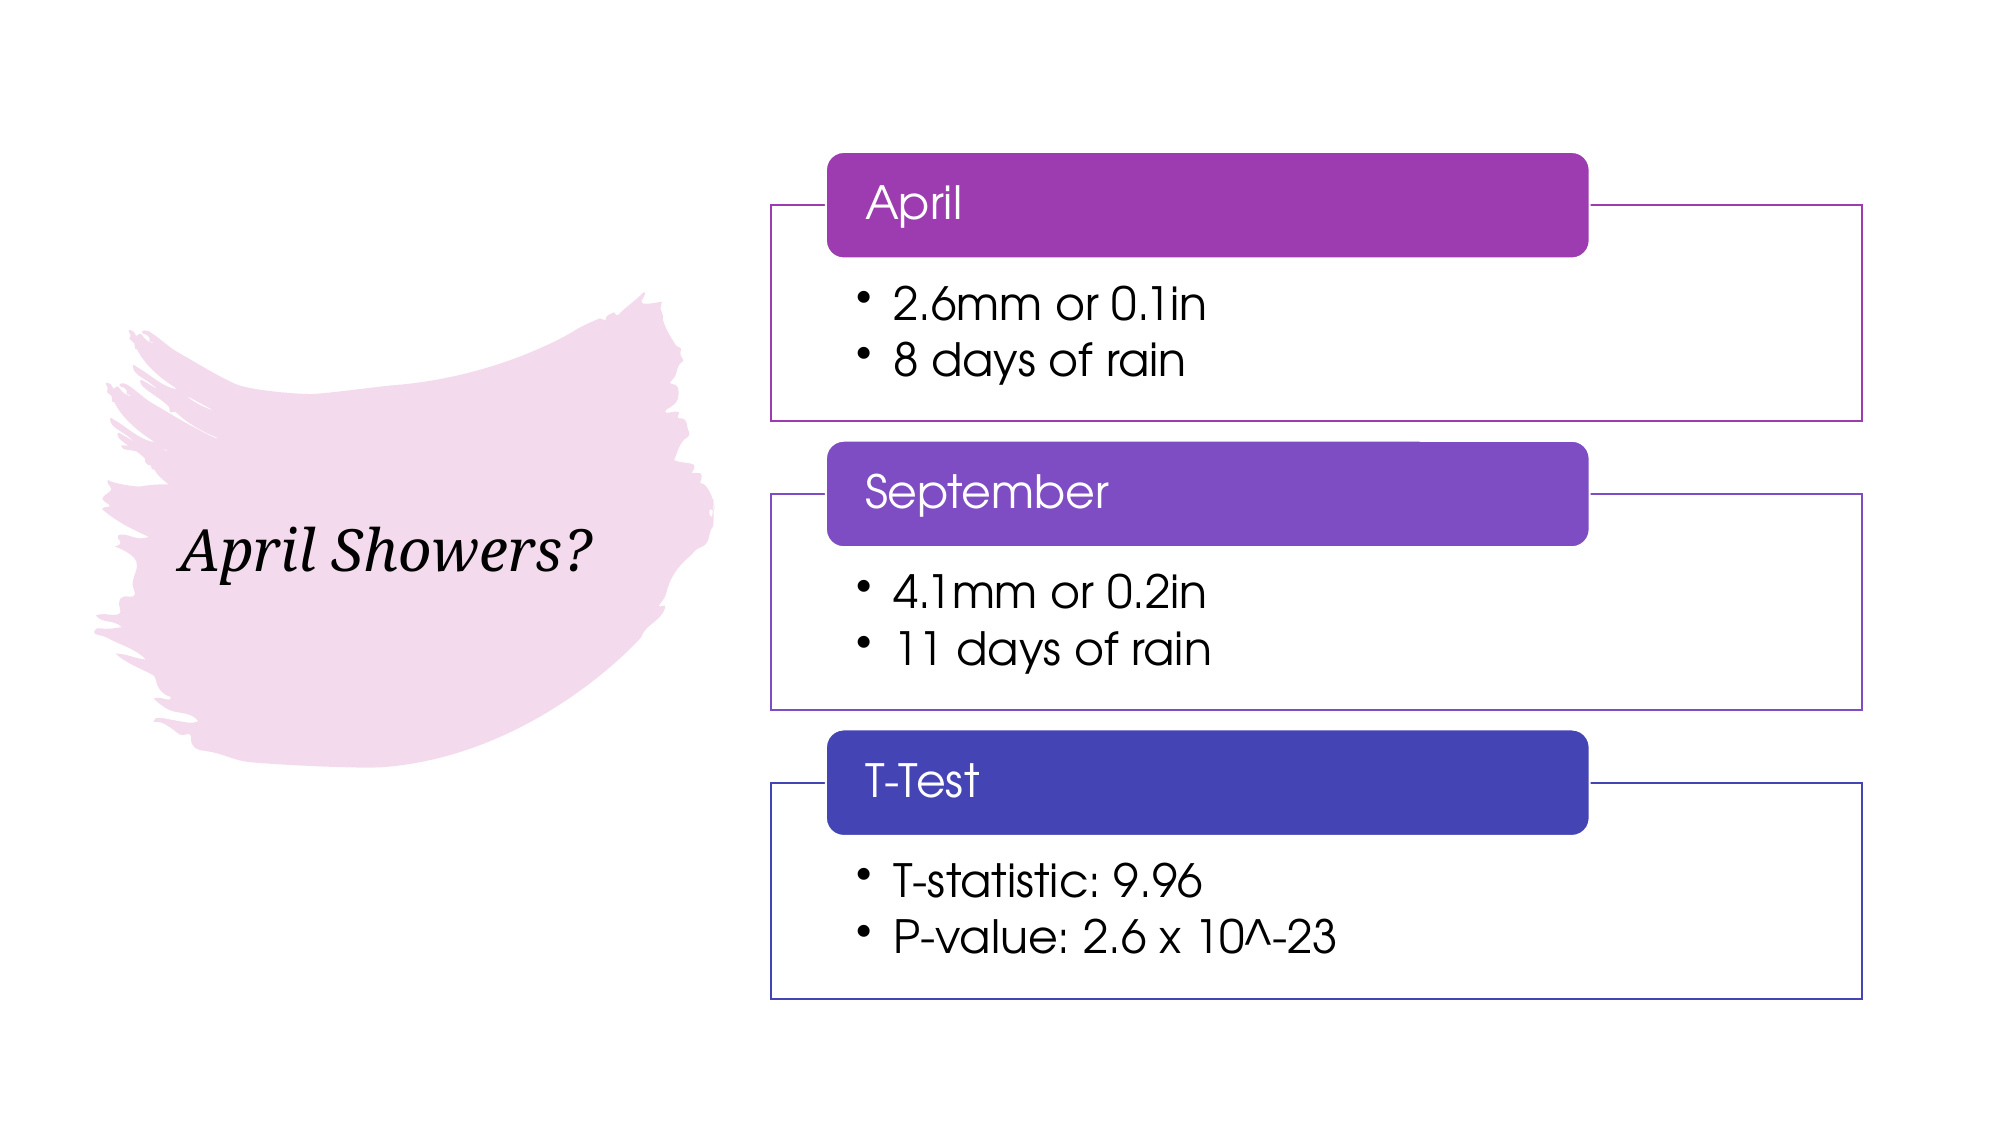

2.6mm or 0.1in
8 days of rain
April
4.1mm or 0.2in
11 days of rain
September
T-statistic: 9.96
P-value: 2.6 x 10^-23
T-Test

# April Showers?